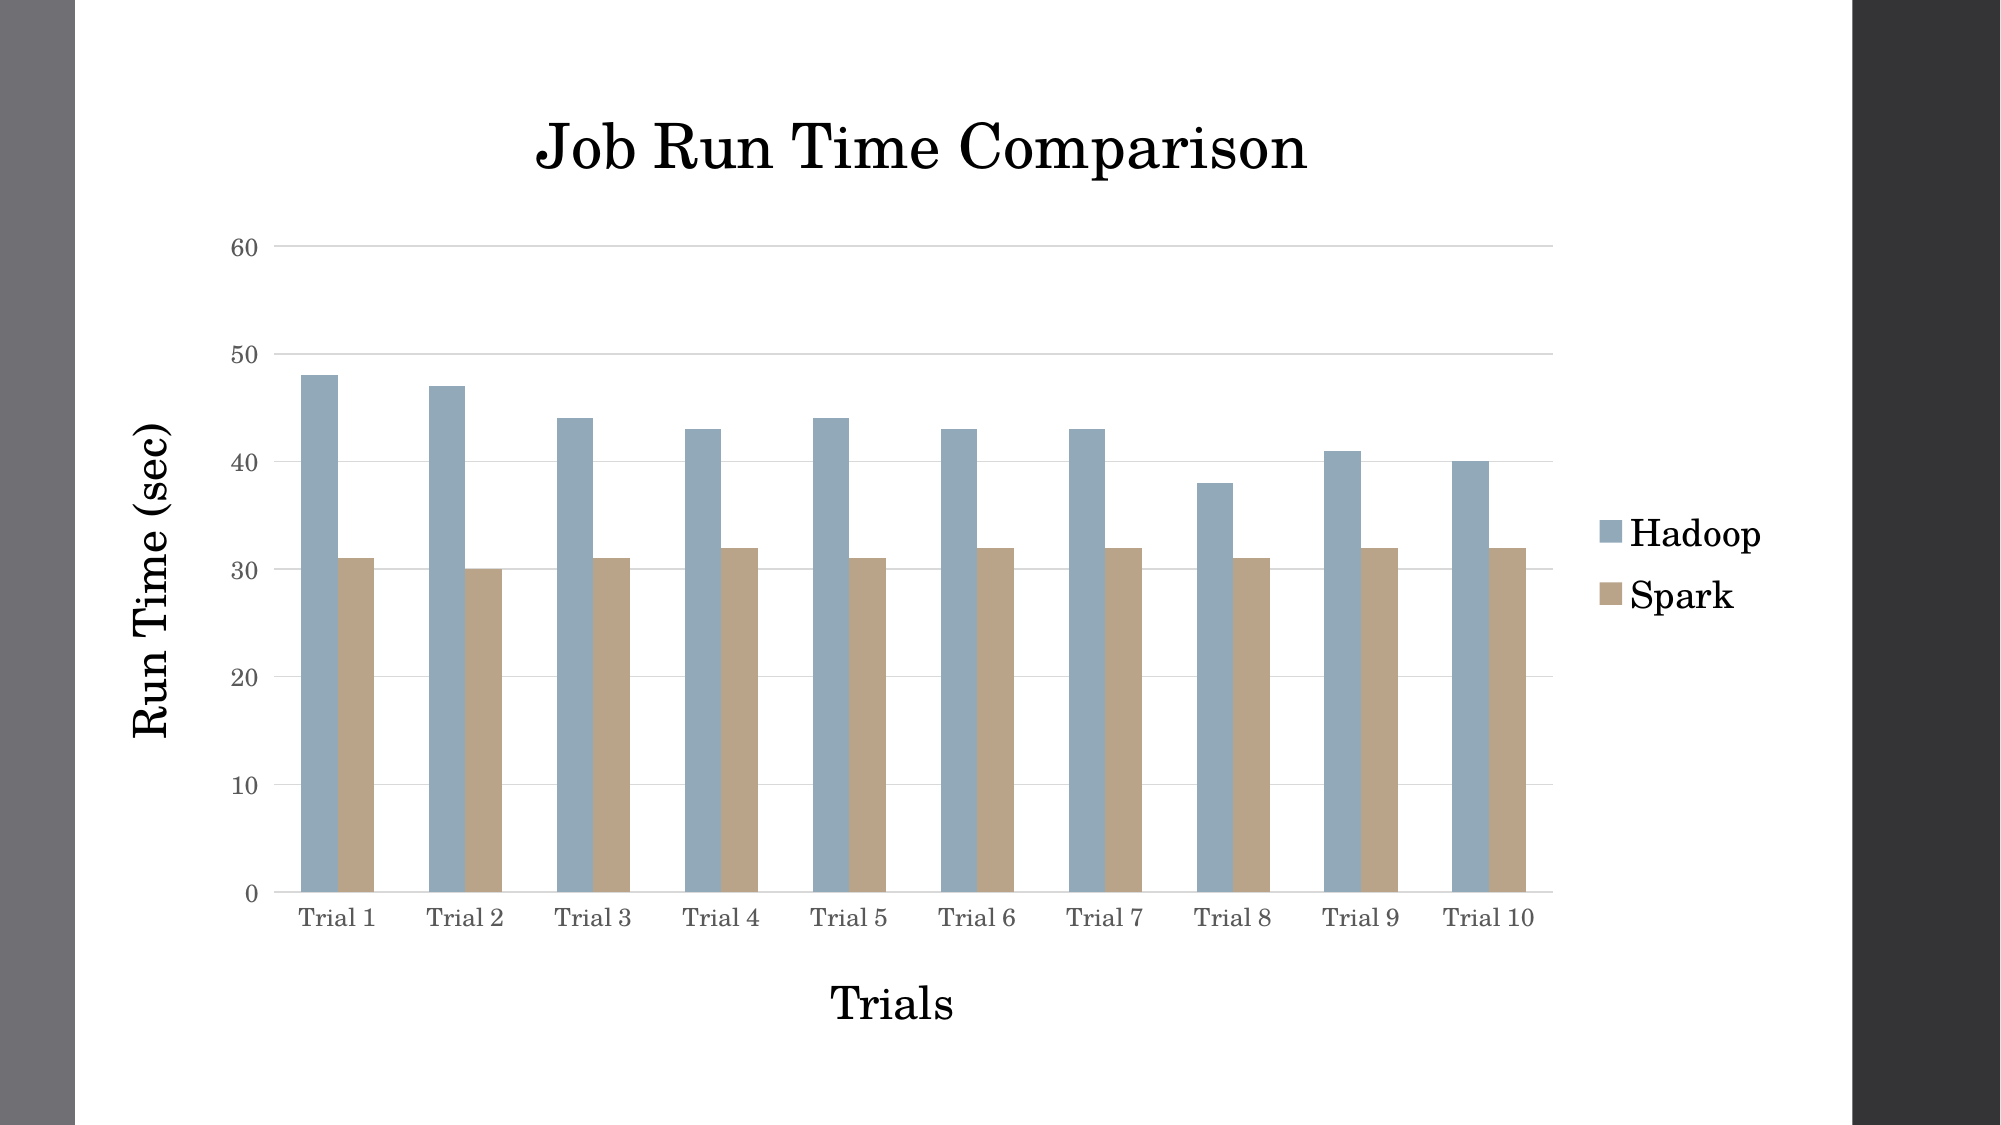

### Chart: Job Run Time Comparison

| Category | Hadoop | Spark |
|---|---|---|
| Trial 1 | 48.0 | 31.0 |
| Trial 2 | 47.0 | 30.0 |
| Trial 3 | 44.0 | 31.0 |
| Trial 4 | 43.0 | 32.0 |
| Trial 5 | 44.0 | 31.0 |
| Trial 6 | 43.0 | 32.0 |
| Trial 7 | 43.0 | 32.0 |
| Trial 8 | 38.0 | 31.0 |
| Trial 9 | 41.0 | 32.0 |
| Trial 10 | 40.0 | 32.0 |